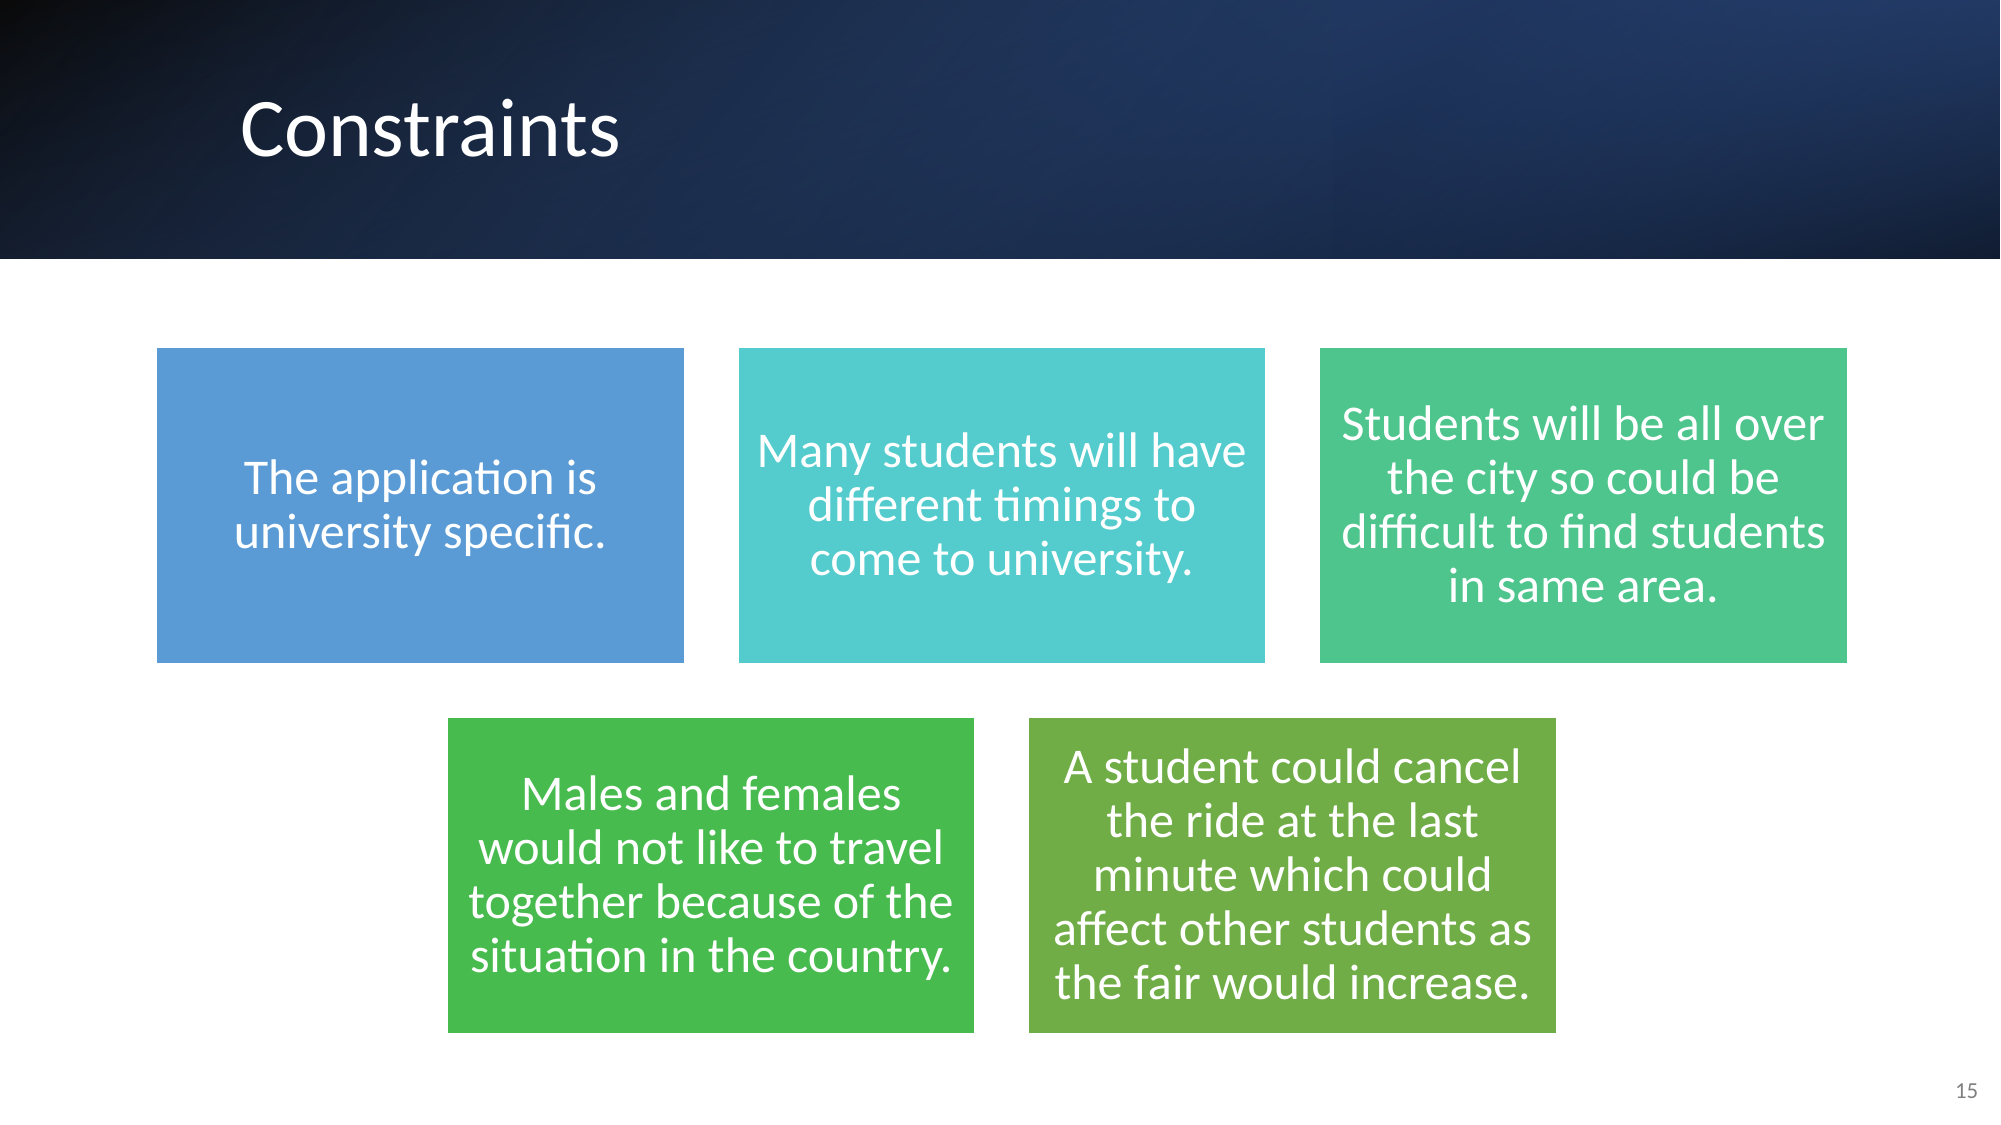

# Constraints
The application is university specific.
Many students will have different timings to come to university.
Students will be all over the city so could be difficult to find students in same area.
Males and females would not like to travel together because of the situation in the country.
A student could cancel the ride at the last minute which could affect other students as the fair would increase.
15